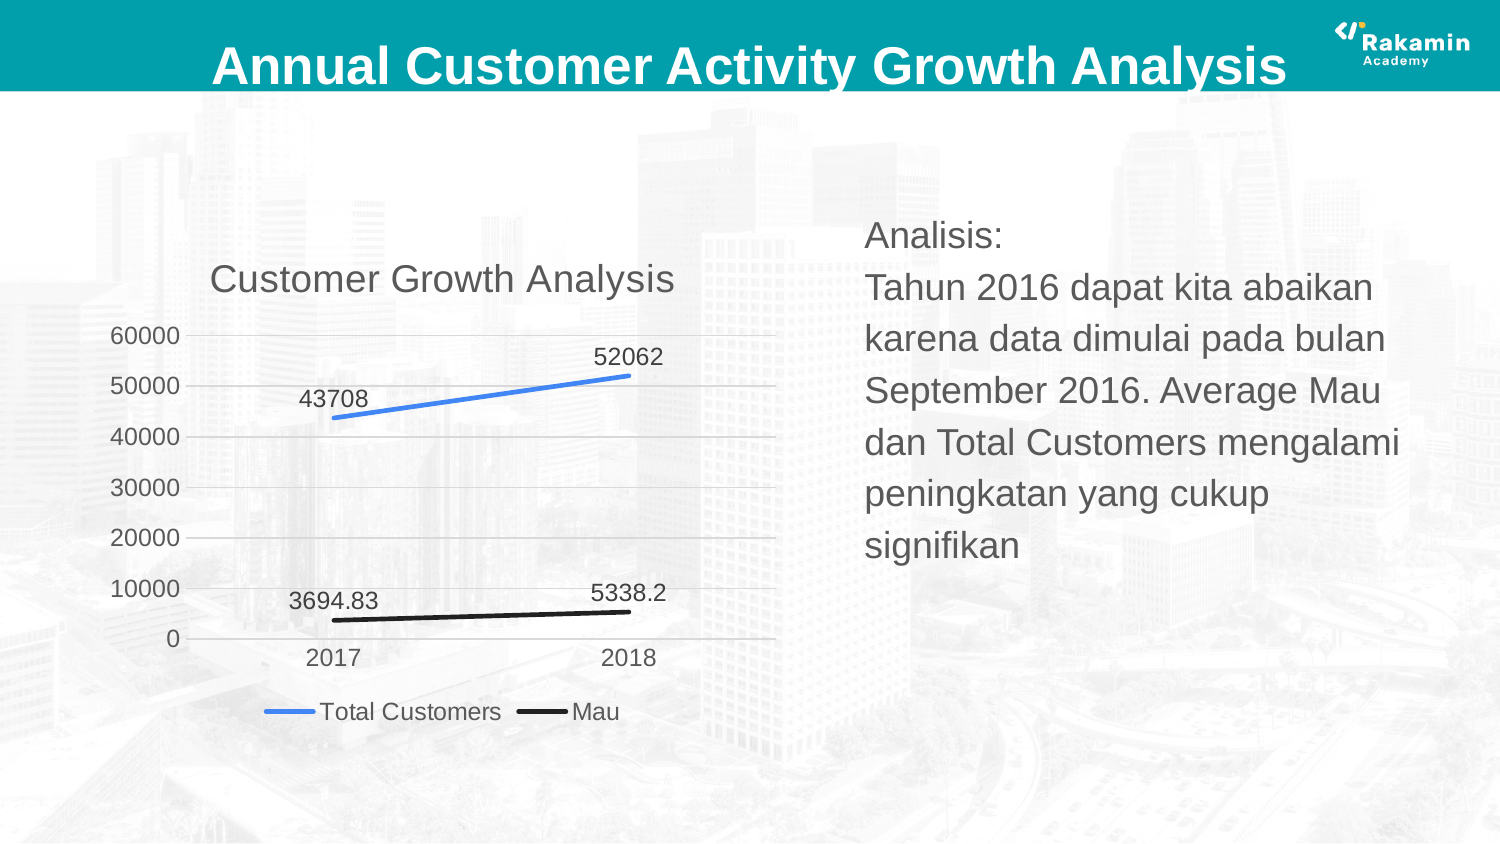

# Annual Customer Activity Growth Analysis
Analisis:
Tahun 2016 dapat kita abaikan karena data dimulai pada bulan September 2016. Average Mau dan Total Customers mengalami peningkatan yang cukup signifikan

### Chart: Customer Growth Analysis

| Category | Total Customers | Mau | Column1 |
|---|---|---|---|
| 2017 | 43708.0 | 3694.83 | None |
| 2018 | 52062.0 | 5338.2 | None |